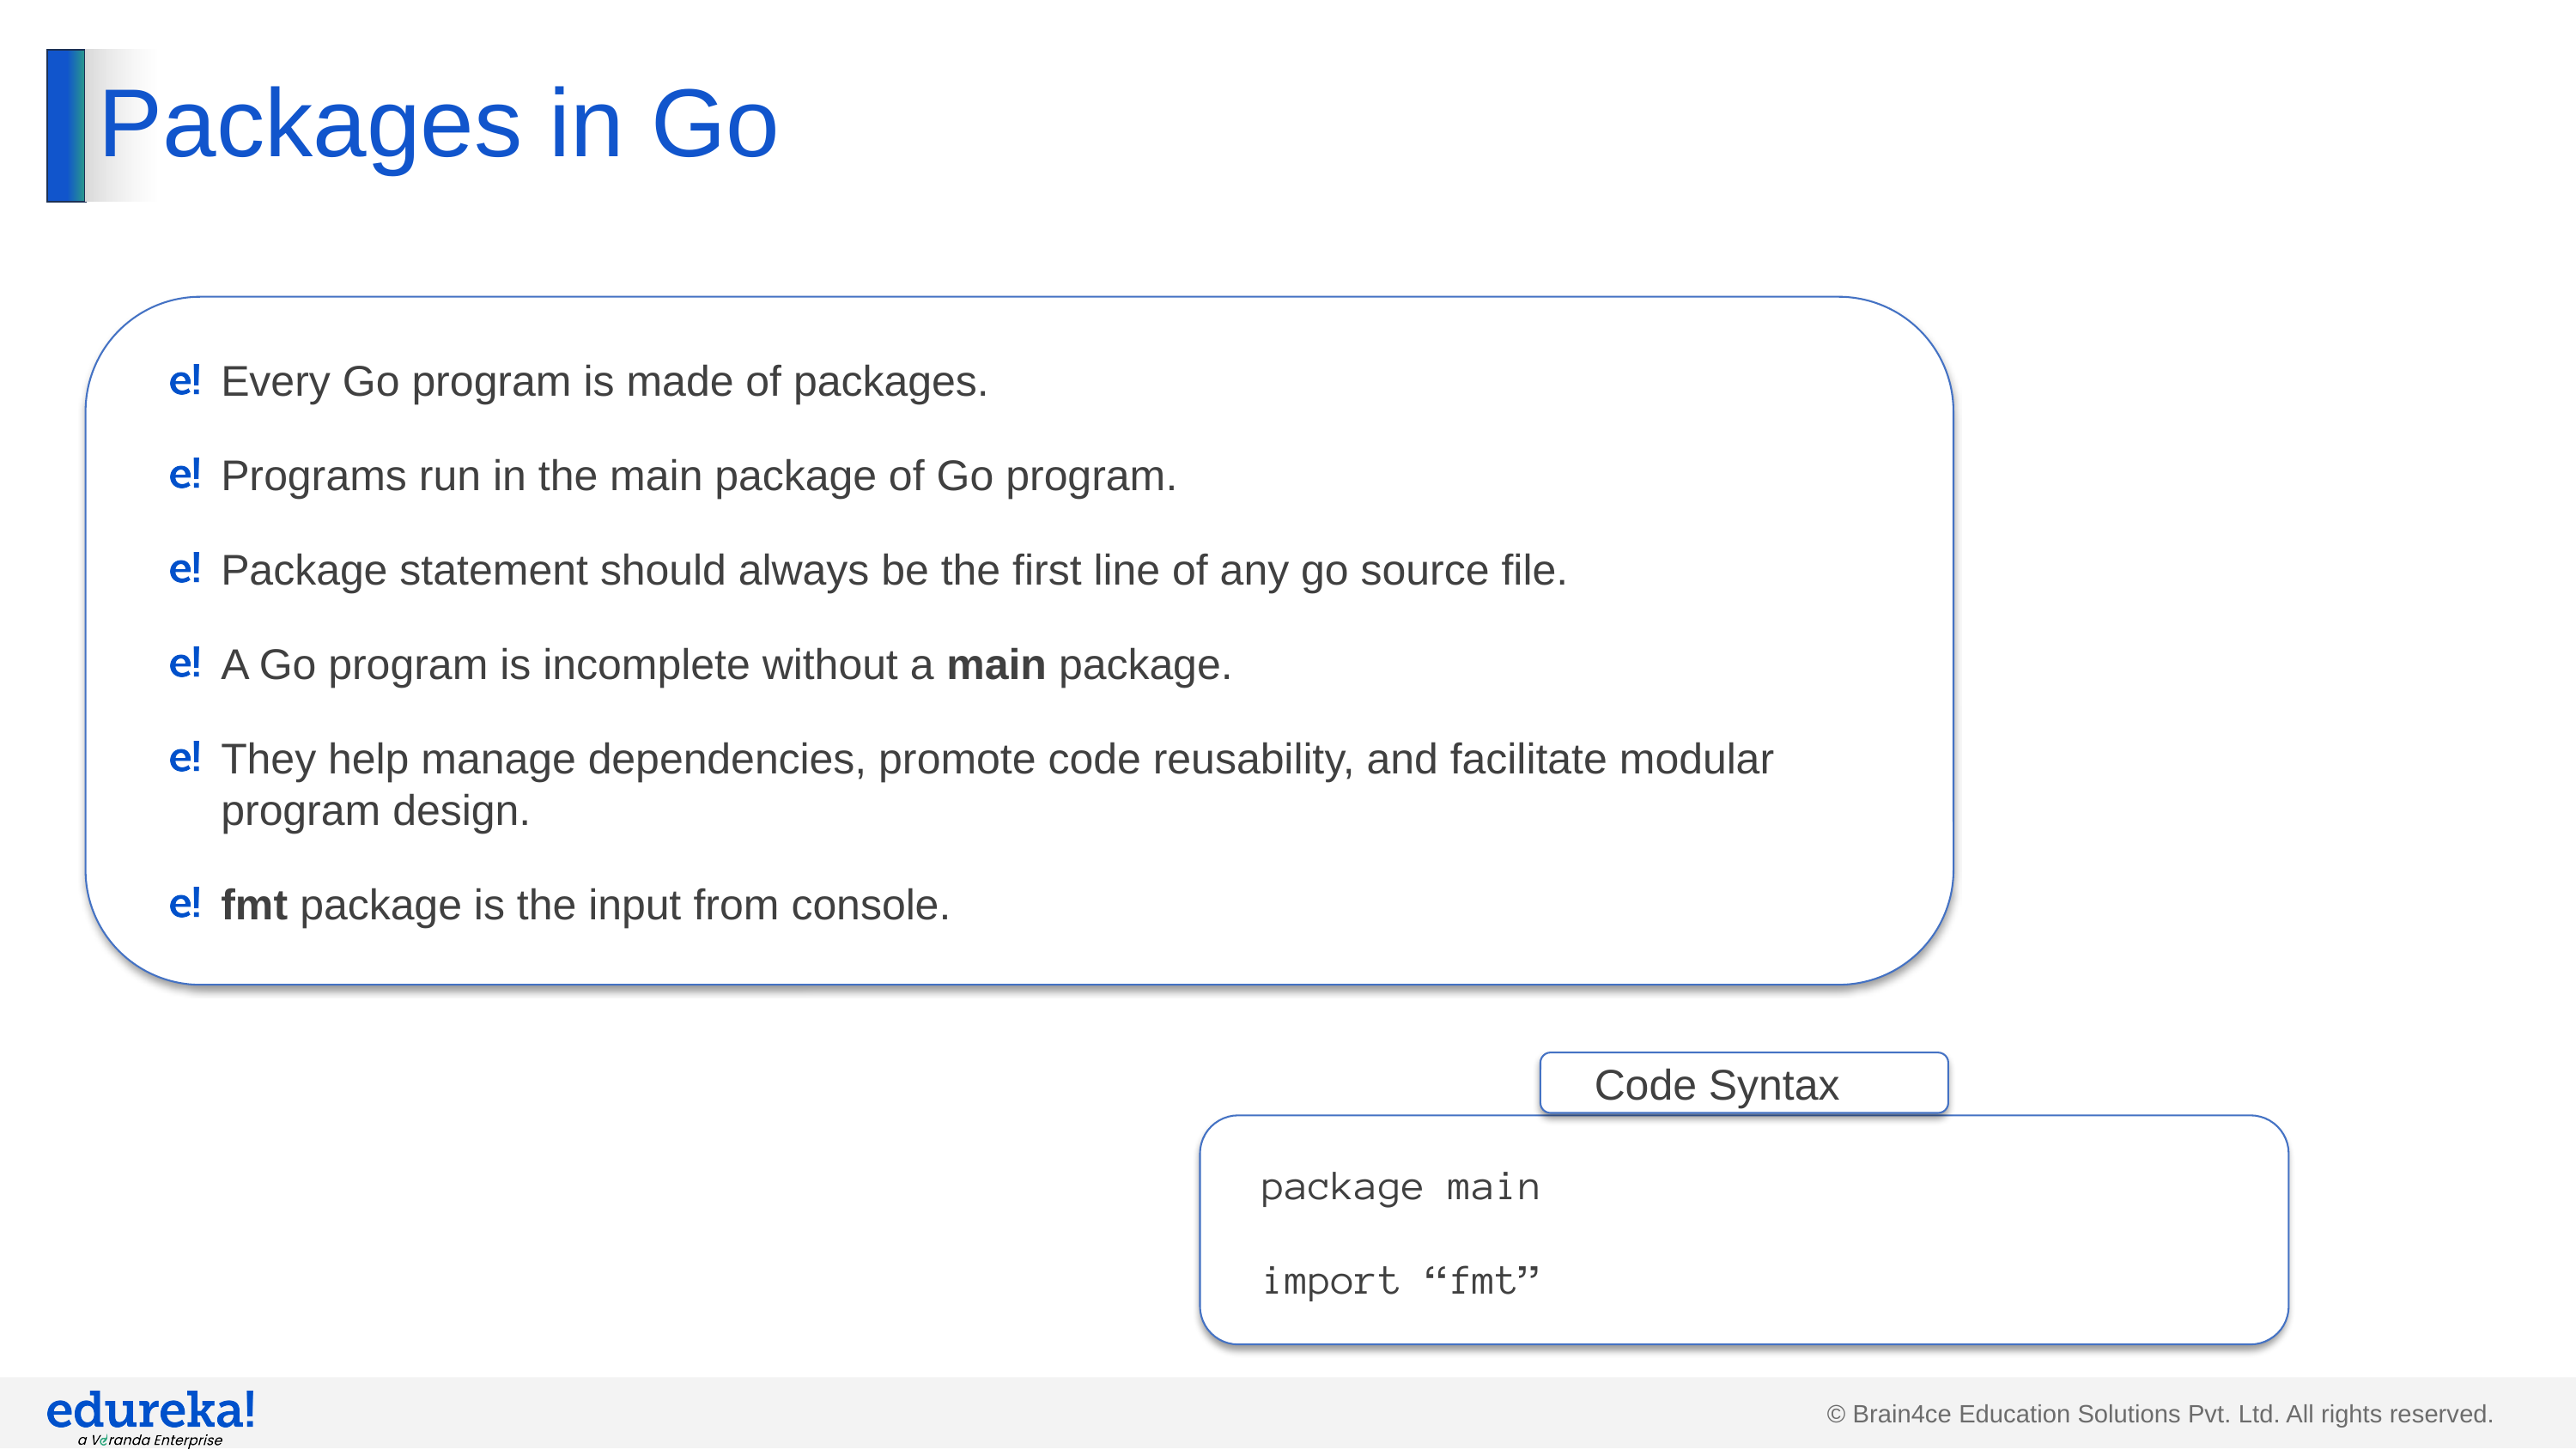

# Packages in Go
Every Go program is made of packages.
Programs run in the main package of Go program.
Package statement should always be the first line of any go source file.
A Go program is incomplete without a main package.
They help manage dependencies, promote code reusability, and facilitate modular program design.
fmt package is the input from console.
Code Syntax
package main
import “fmt”